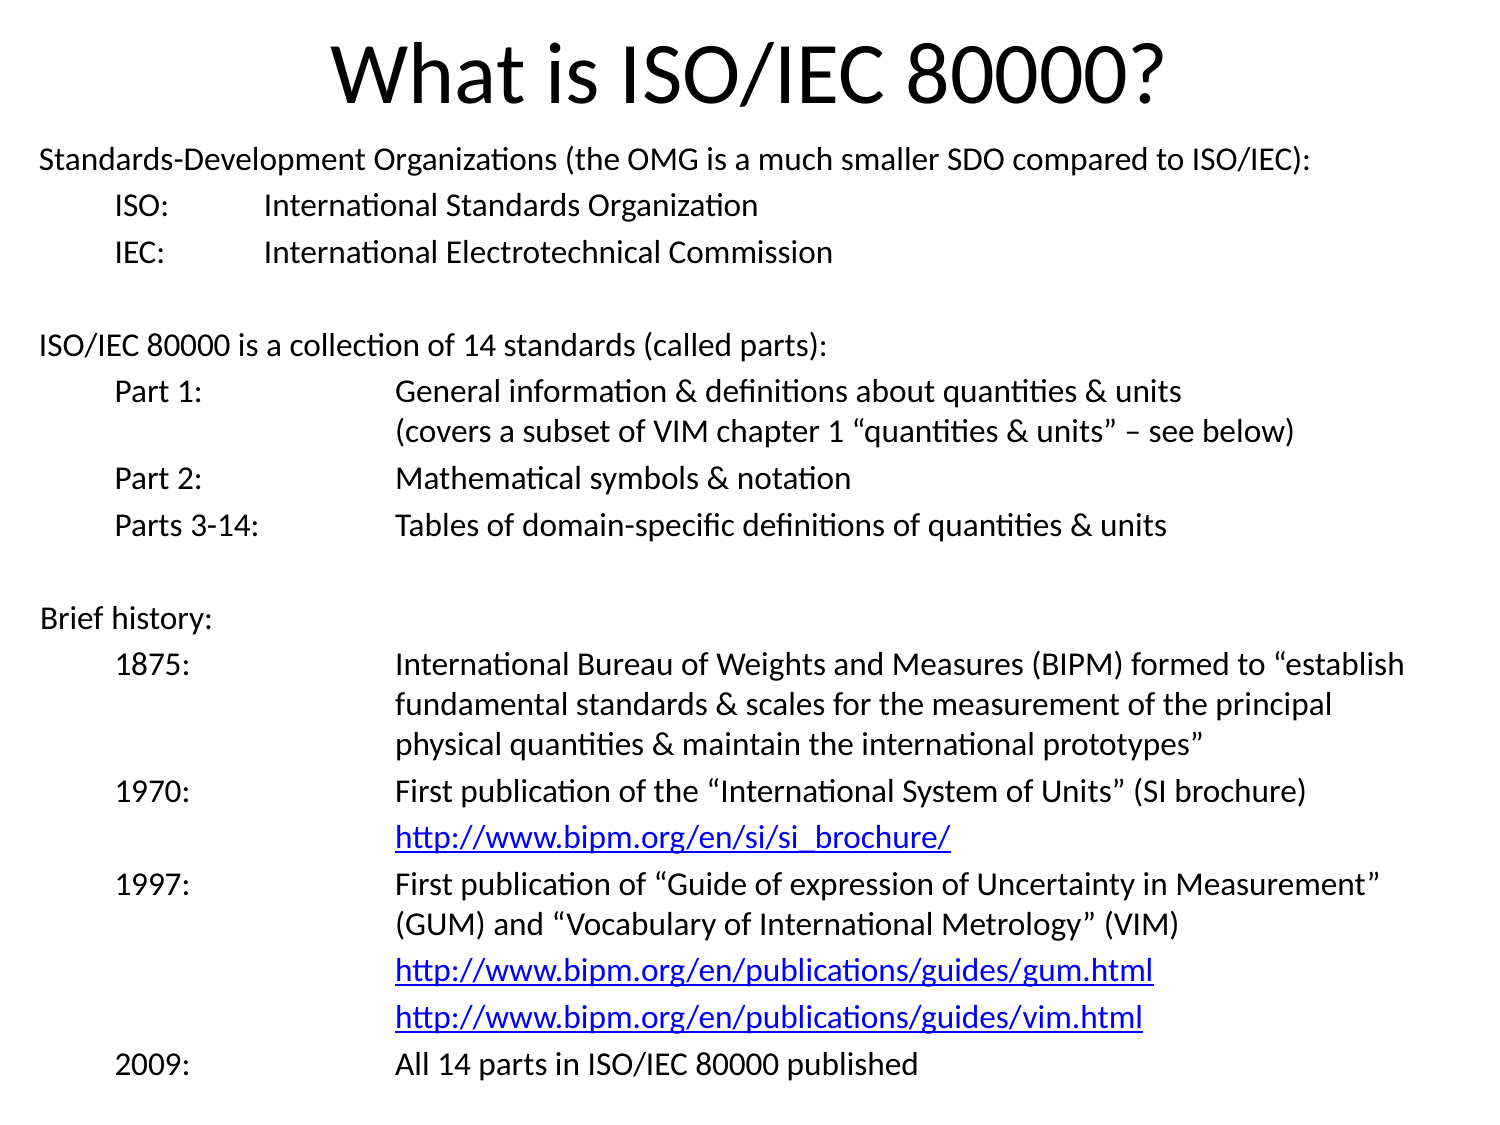

# What is ISO/IEC 80000?
Standards-Development Organizations (the OMG is a much smaller SDO compared to ISO/IEC):
ISO: 	International Standards Organization
IEC: 	International Electrotechnical Commission

ISO/IEC 80000 is a collection of 14 standards (called parts):
Part 1: 	General information & definitions about quantities & units
(covers a subset of VIM chapter 1 “quantities & units” – see below)
Part 2:	Mathematical symbols & notation
Parts 3-14:	Tables of domain-specific definitions of quantities & units

Brief history:
1875:	International Bureau of Weights and Measures (BIPM) formed to “establish fundamental standards & scales for the measurement of the principal physical quantities & maintain the international prototypes”
1970:	First publication of the “International System of Units” (SI brochure)
	http://www.bipm.org/en/si/si_brochure/
1997:	First publication of “Guide of expression of Uncertainty in Measurement” (GUM) and “Vocabulary of International Metrology” (VIM)
	http://www.bipm.org/en/publications/guides/gum.html
	http://www.bipm.org/en/publications/guides/vim.html
2009:	All 14 parts in ISO/IEC 80000 published